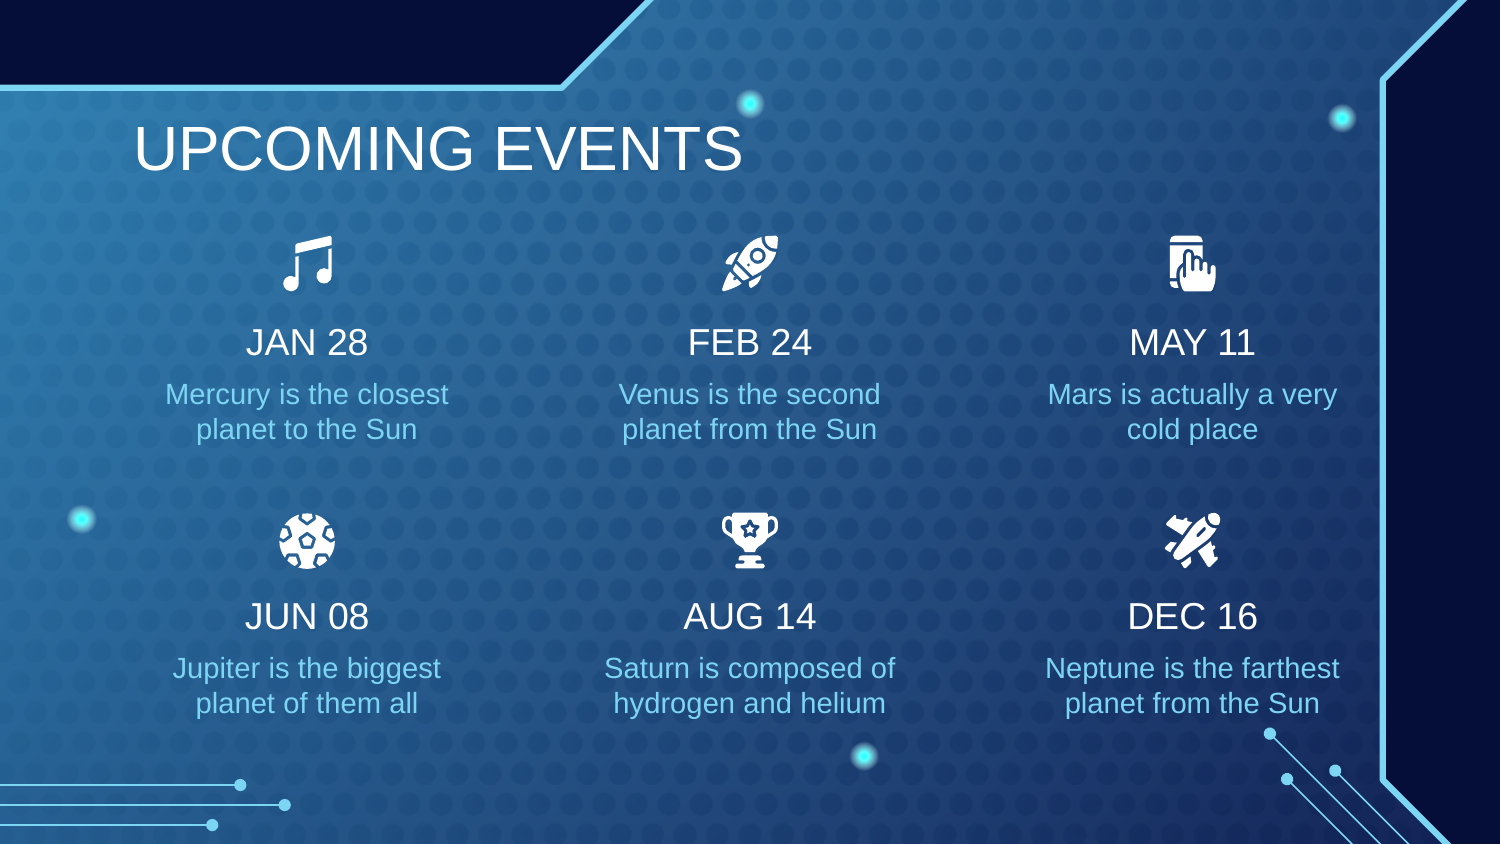

UPCOMING EVENTS

# JAN 28
FEB 24
MAY 11
Mercury is the closest planet to the Sun
Venus is the second planet from the Sun
Mars is actually a very cold place

JUN 08
AUG 14
DEC 16
Jupiter is the biggest planet of them all
Saturn is composed of hydrogen and helium
Neptune is the farthest planet from the Sun